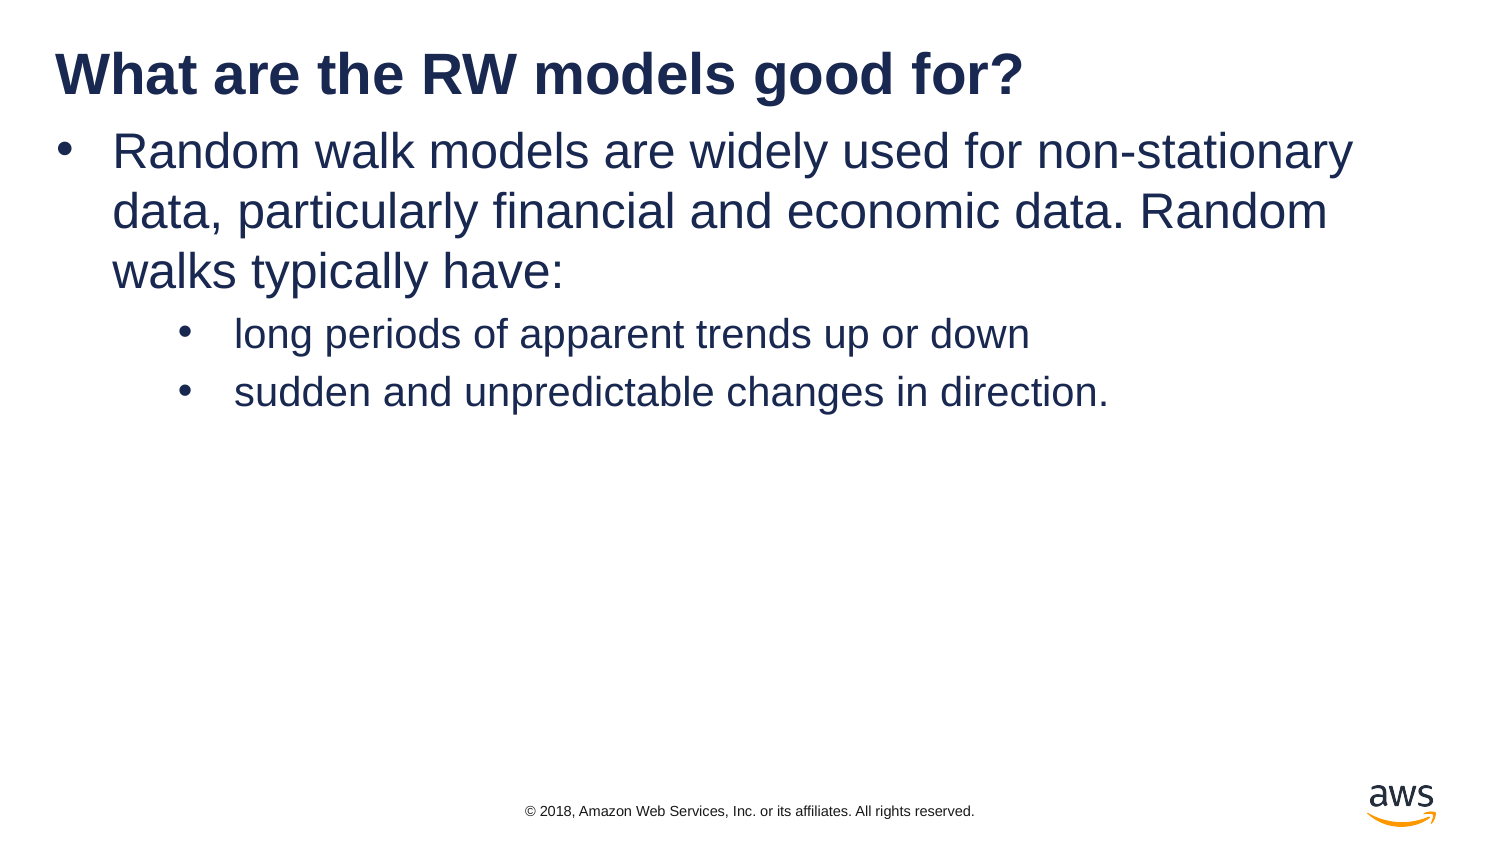

# What are the RW models good for?
Random walk models are widely used for non-stationary data, particularly financial and economic data. Random walks typically have:
long periods of apparent trends up or down
sudden and unpredictable changes in direction.